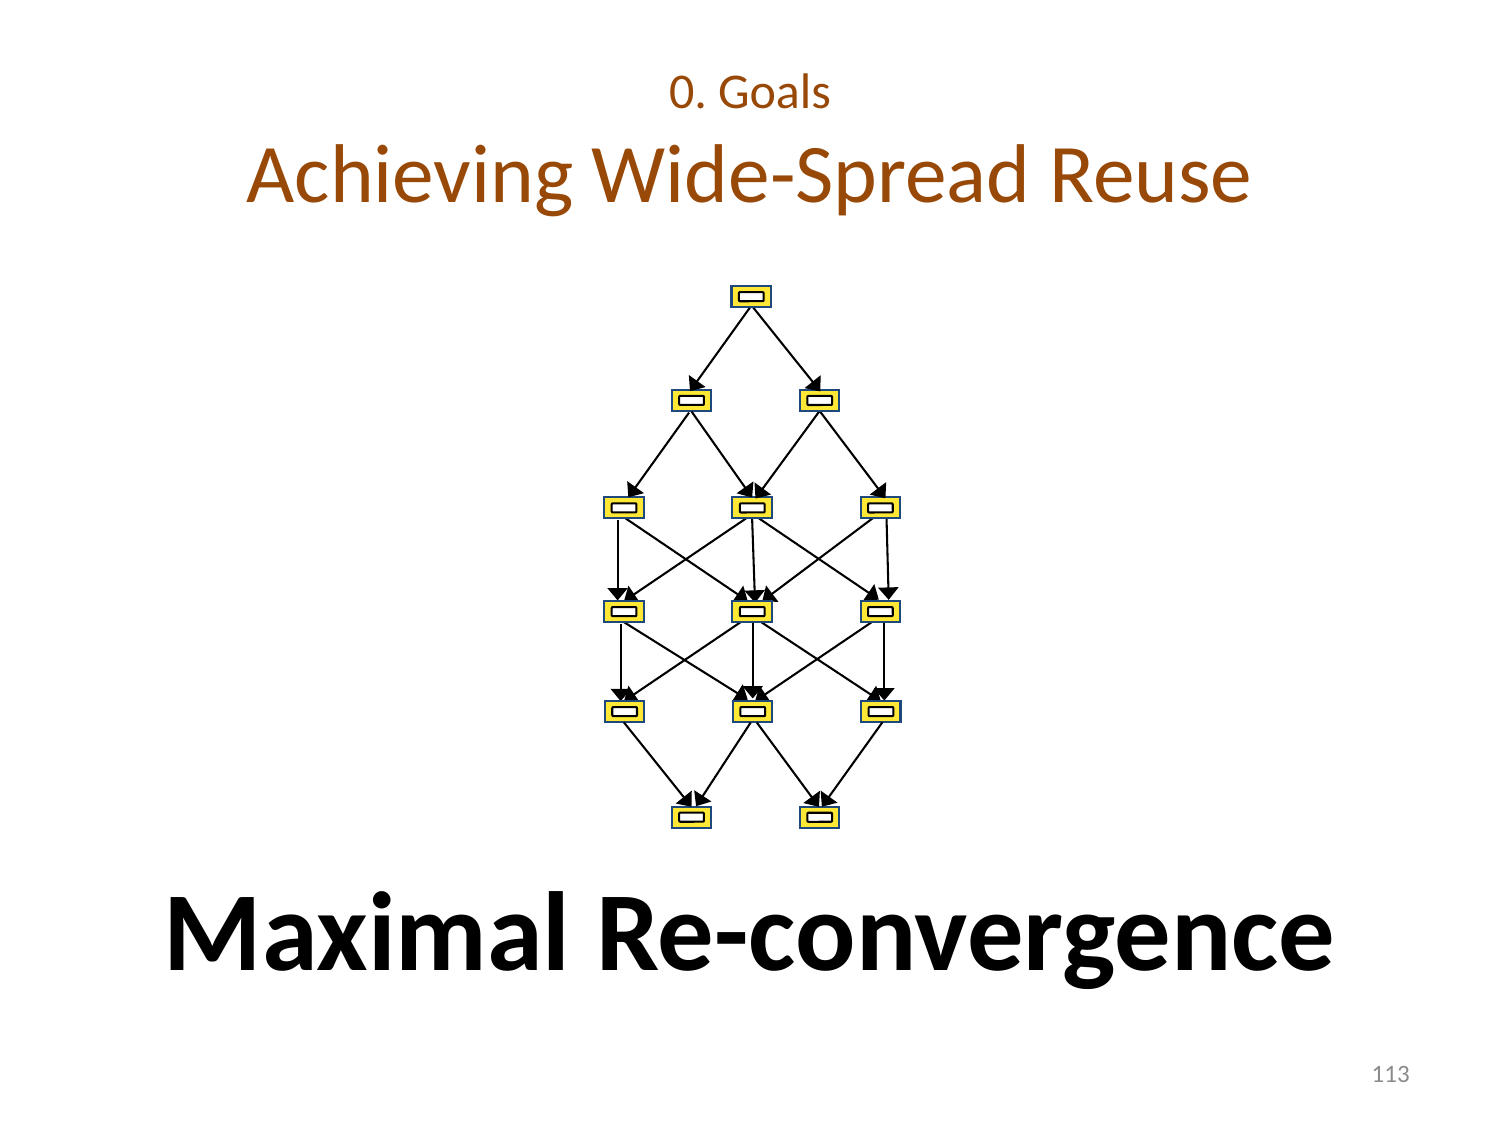

# 0. Goals Achieving Wide-Spread Reuse

Maximal Re-convergence

113